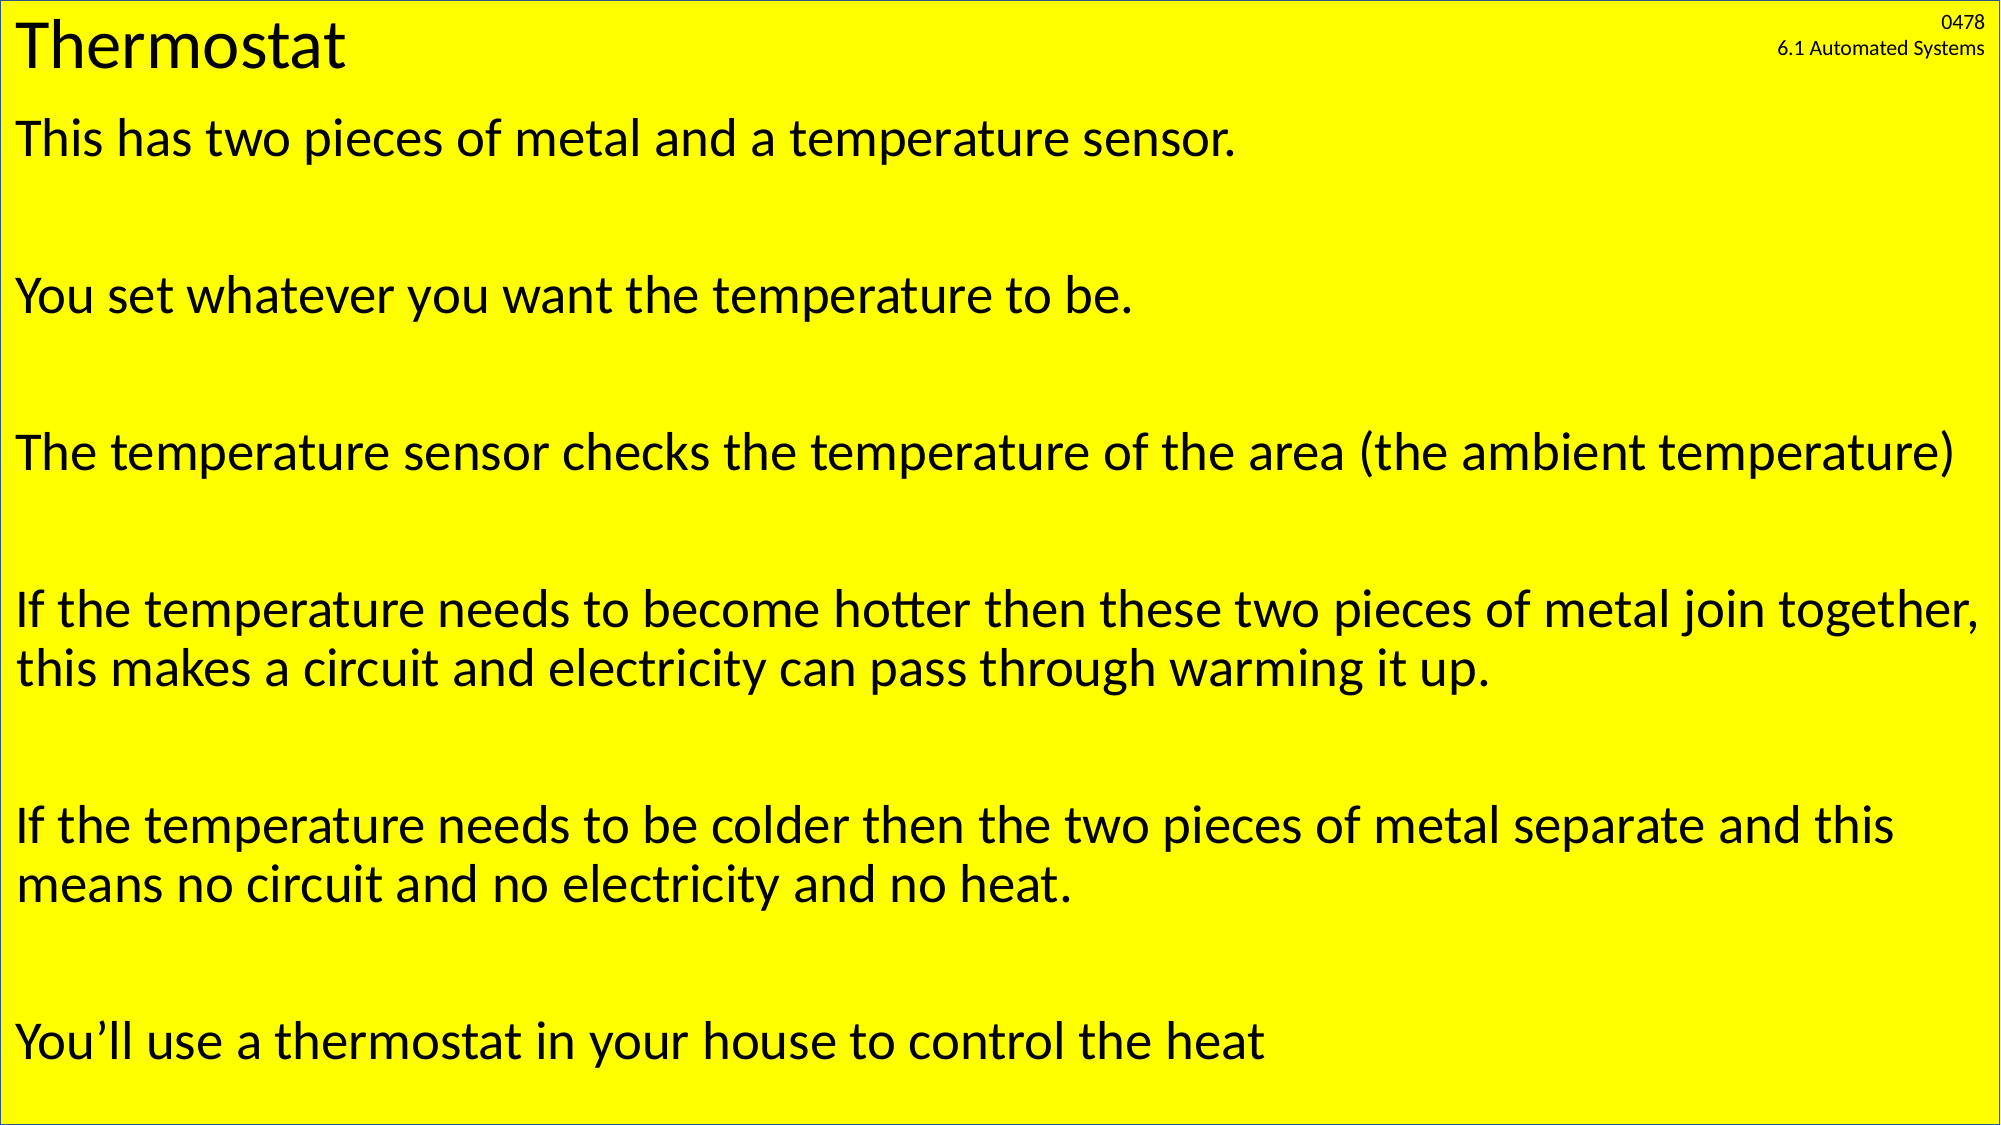

# Thermostat
This has two pieces of metal and a temperature sensor.

You set whatever you want the temperature to be.

The temperature sensor checks the temperature of the area (the ambient temperature)

If the temperature needs to become hotter then these two pieces of metal join together, this makes a circuit and electricity can pass through warming it up.

If the temperature needs to be colder then the two pieces of metal separate and this means no circuit and no electricity and no heat.

You’ll use a thermostat in your house to control the heat